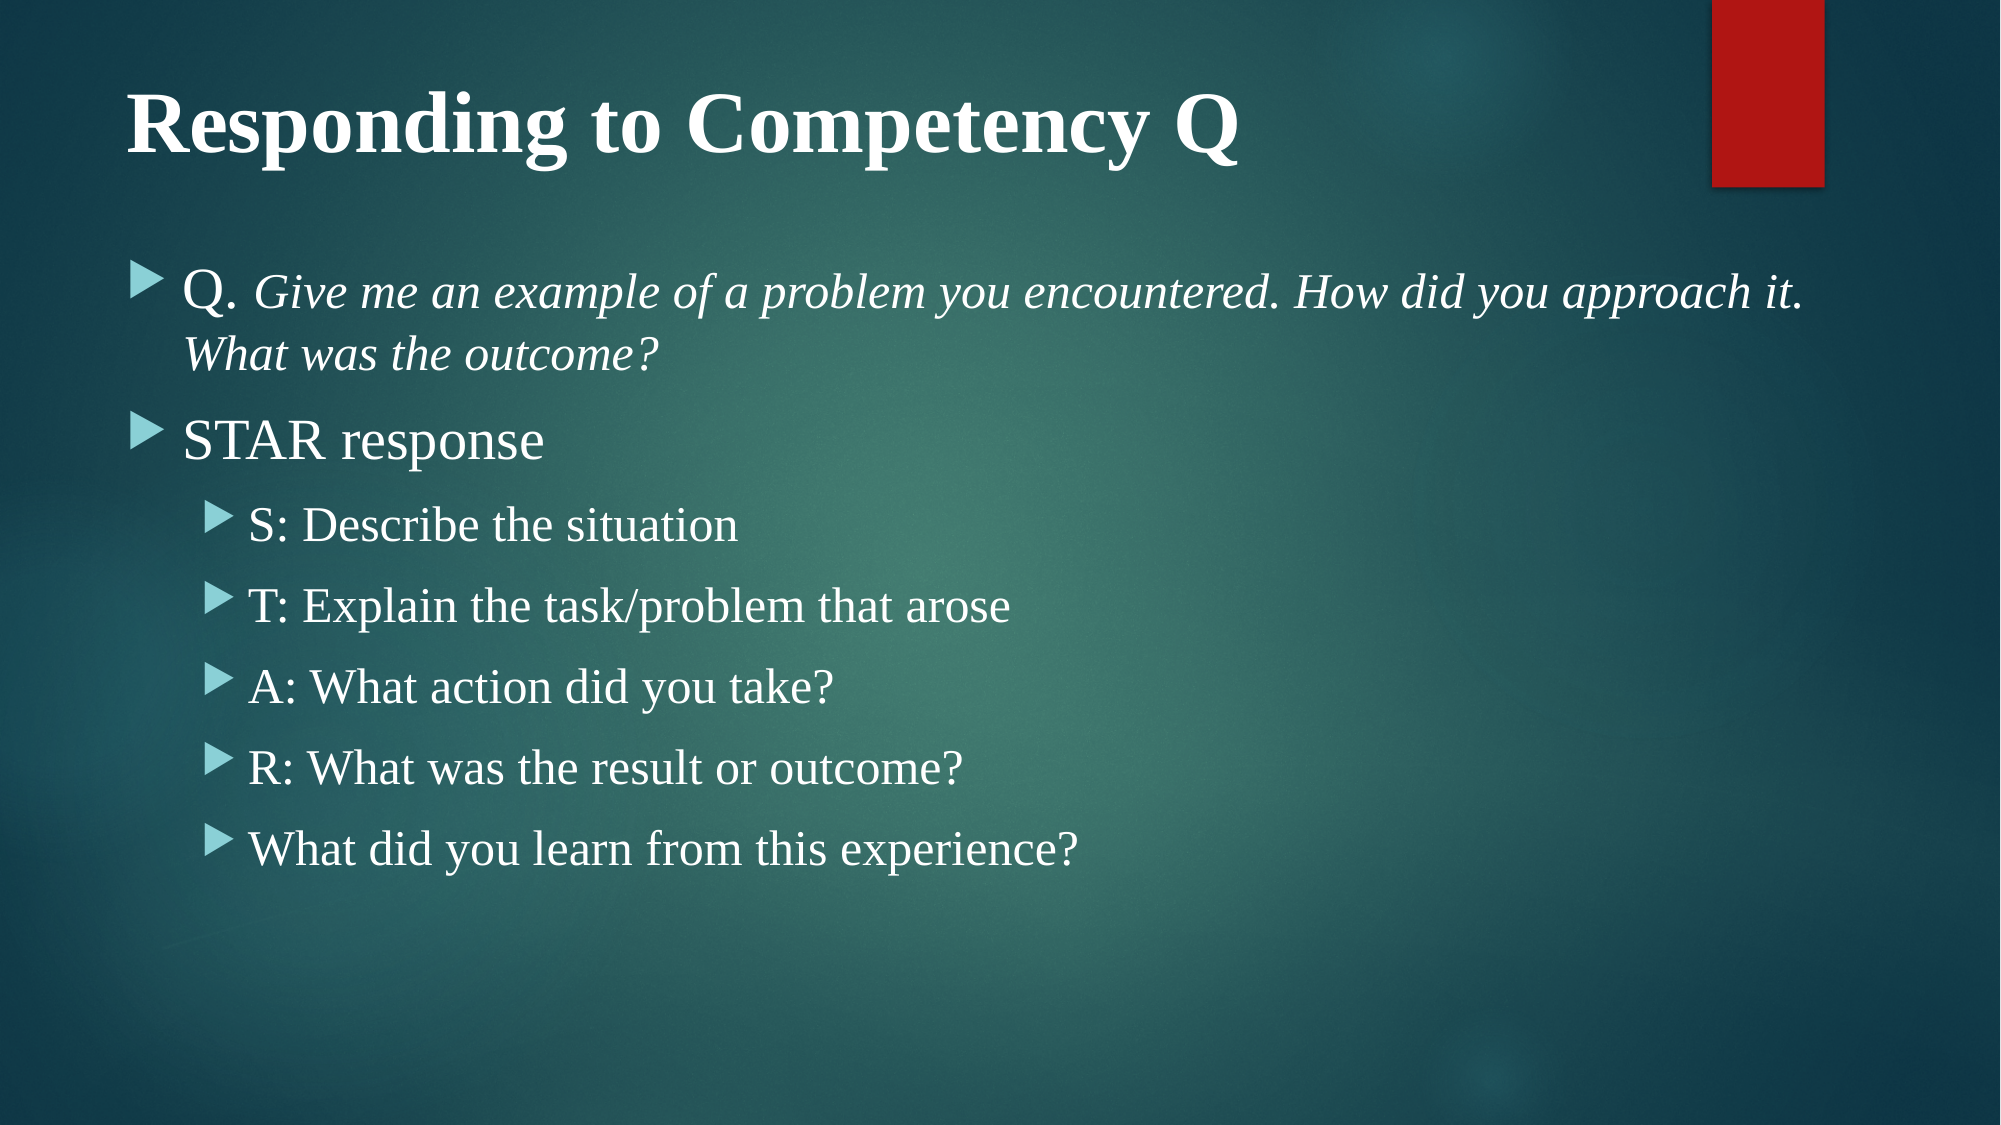

# Responding to Competency Q
Q. Give me an example of a problem you encountered. How did you approach it.  What was the outcome?
STAR response
S: Describe the situation
T: Explain the task/problem that arose
A: What action did you take?
R: What was the result or outcome?
What did you learn from this experience?